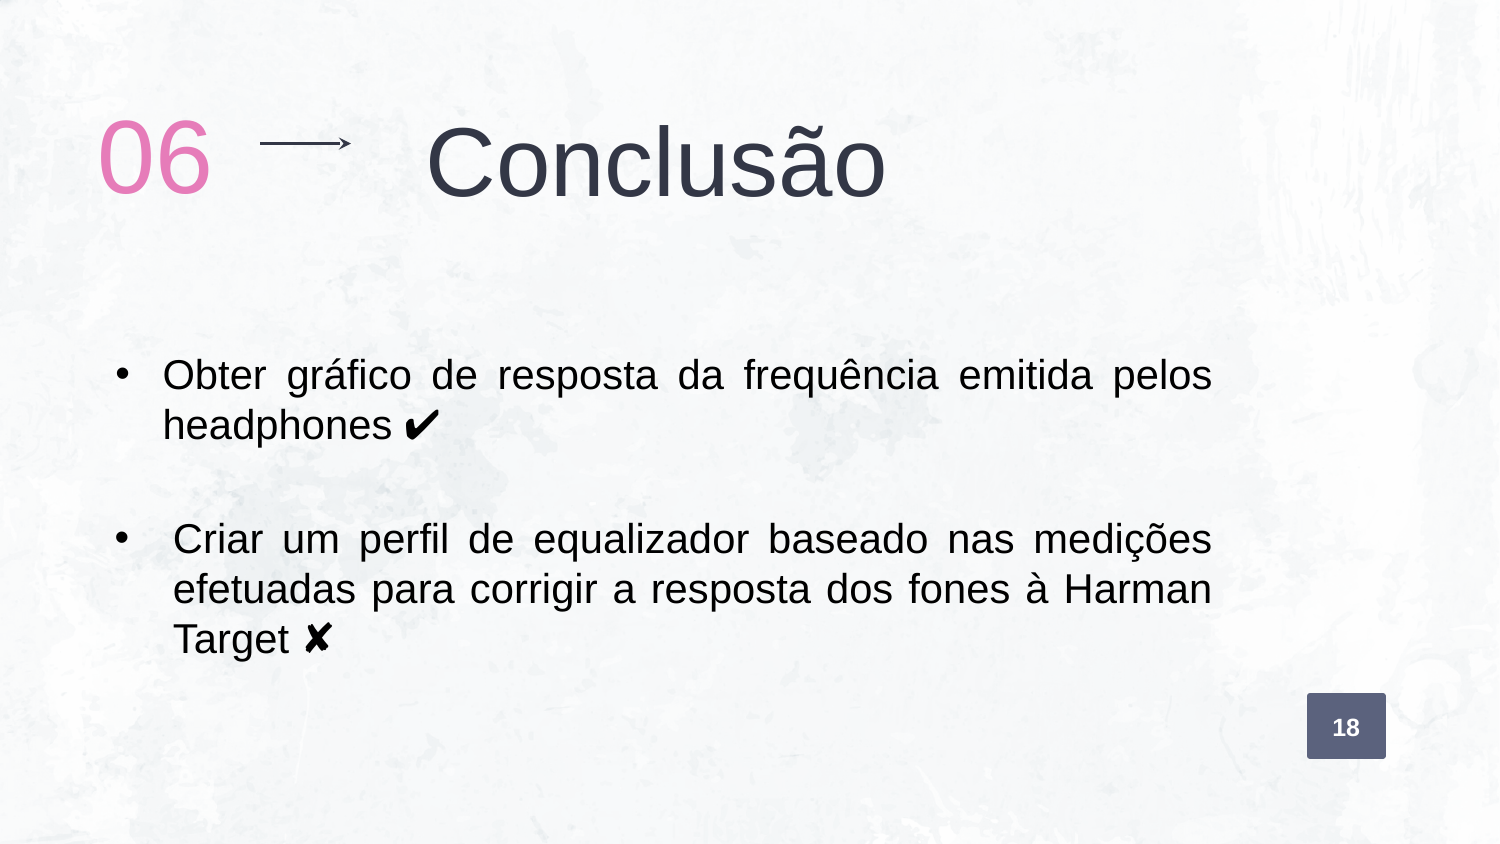

06
# Conclusão
Obter gráfico de resposta da frequência emitida pelos headphones ✔

Criar um perfil de equalizador baseado nas medições efetuadas para corrigir a resposta dos fones à Harman Target ✘
18